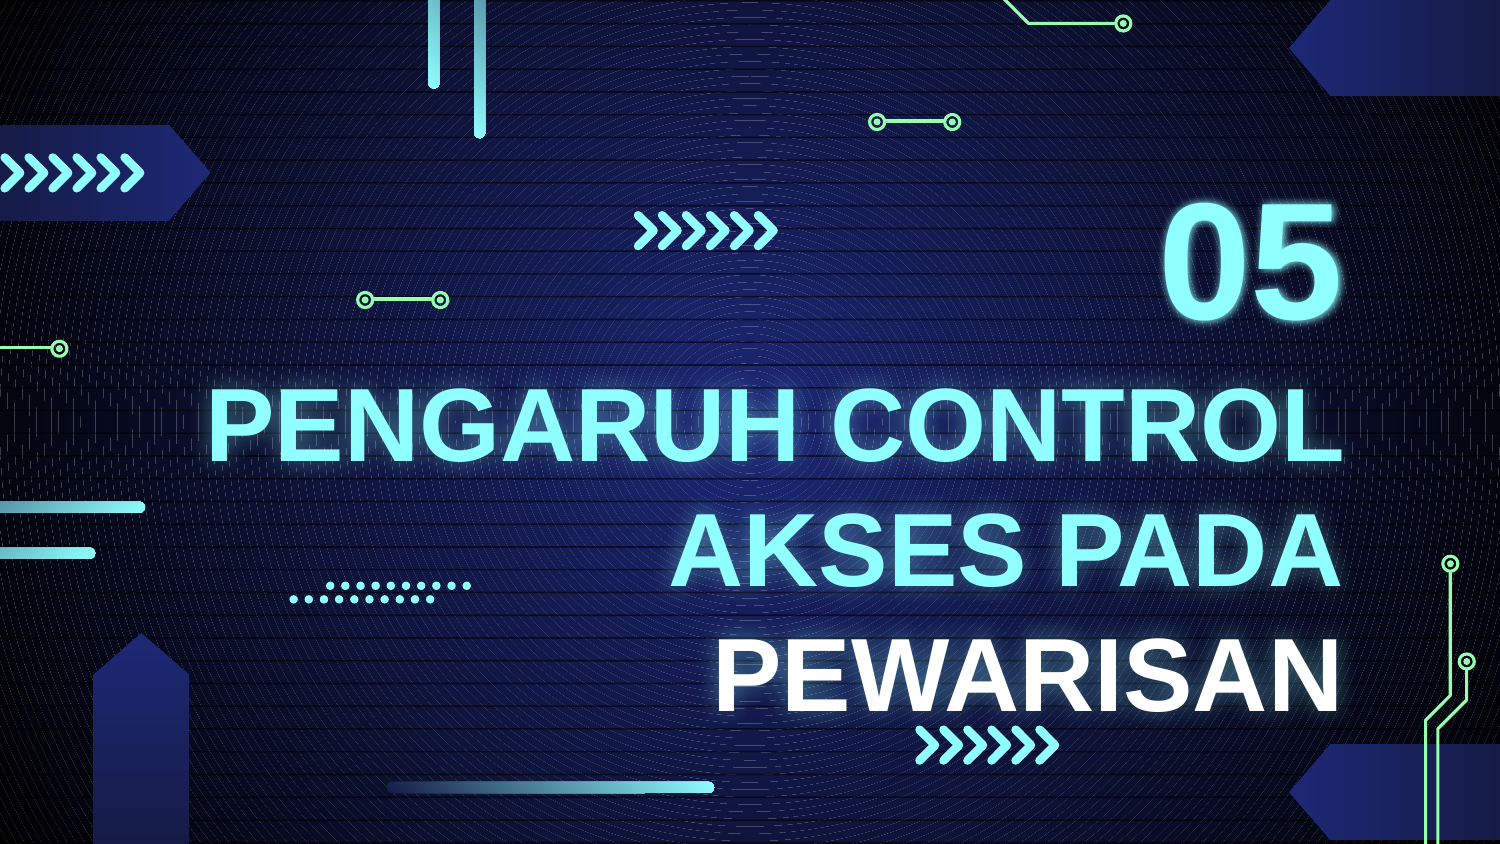

05

# PENGARUH CONTROL AKSES PADA PEWARISAN